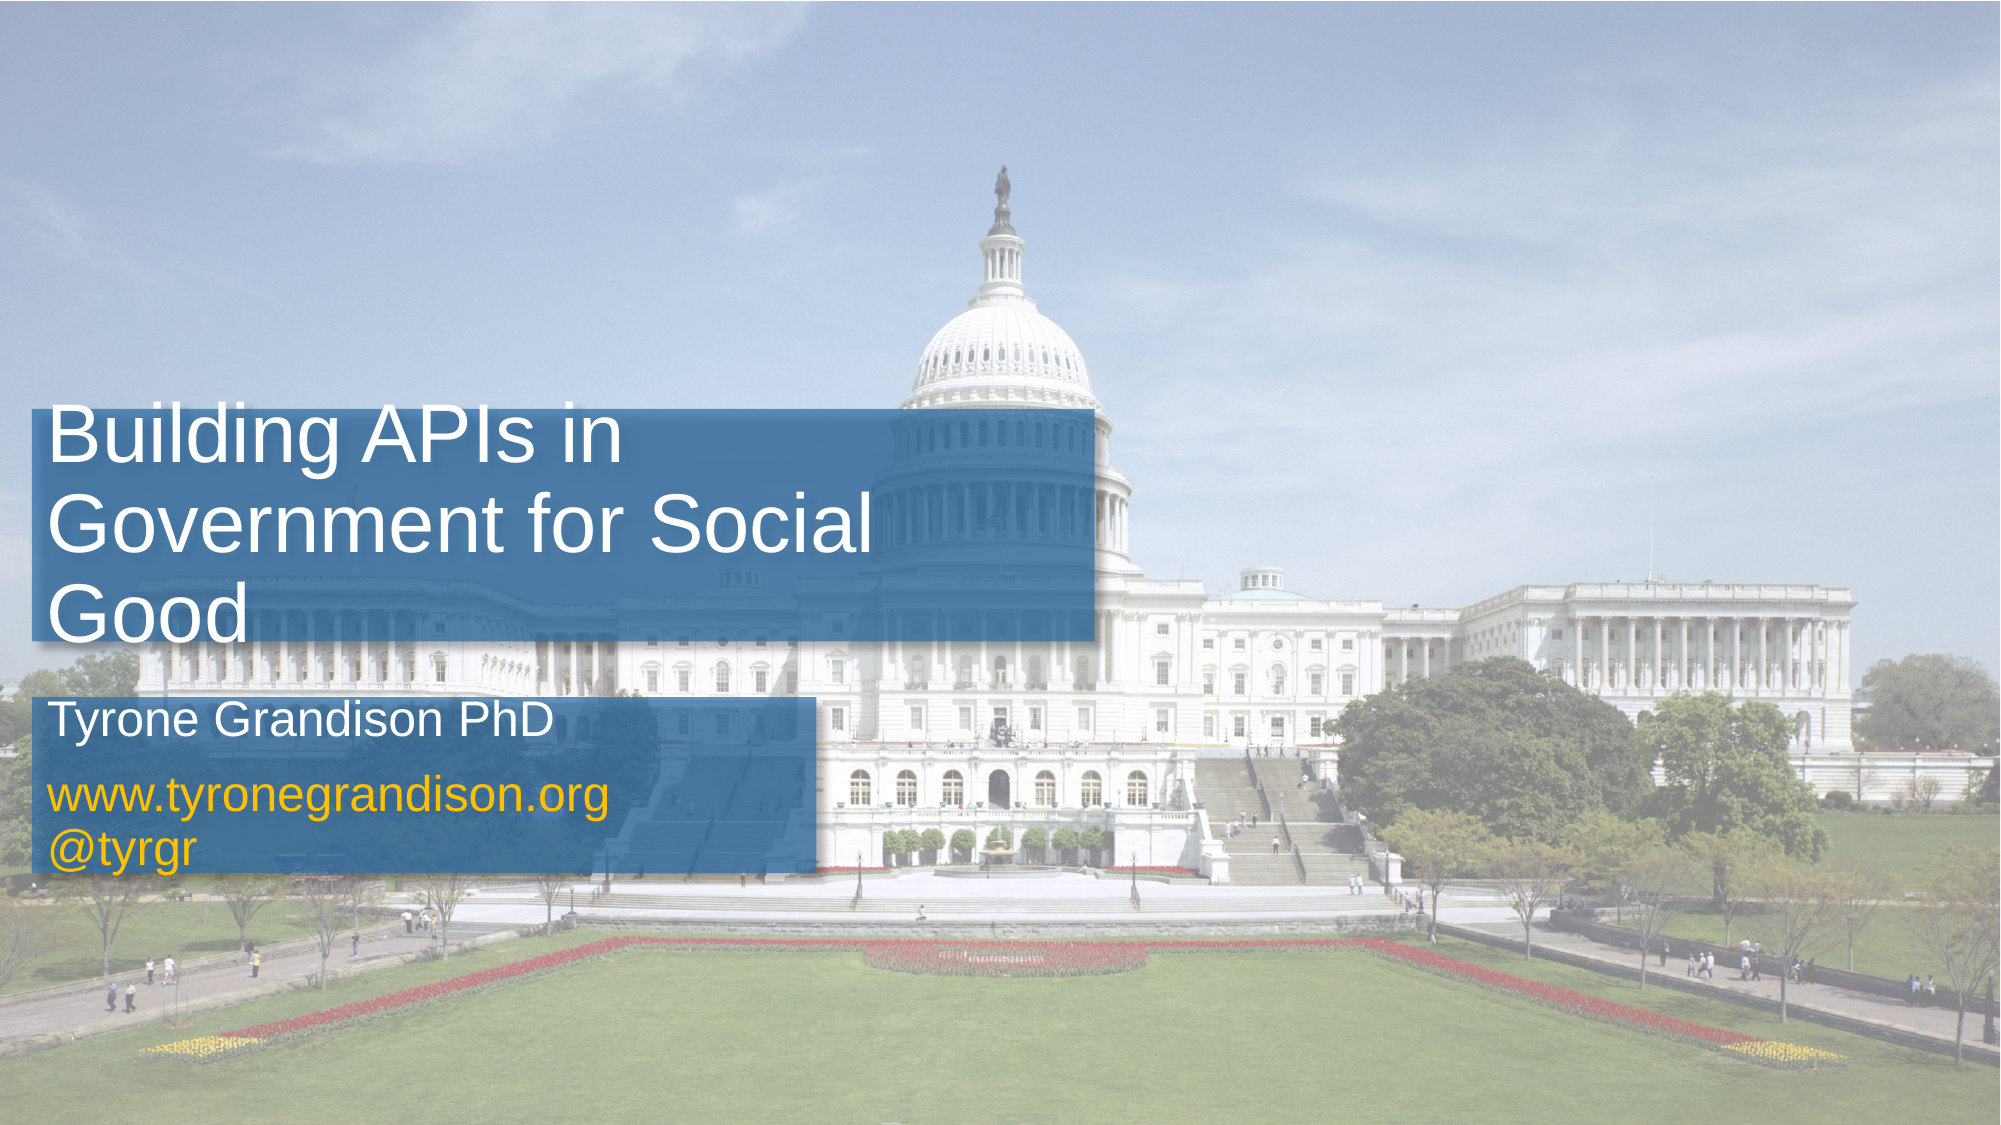

# Building APIs in Government for Social Good
Tyrone Grandison PhD
www.tyronegrandison.org    @tyrgr